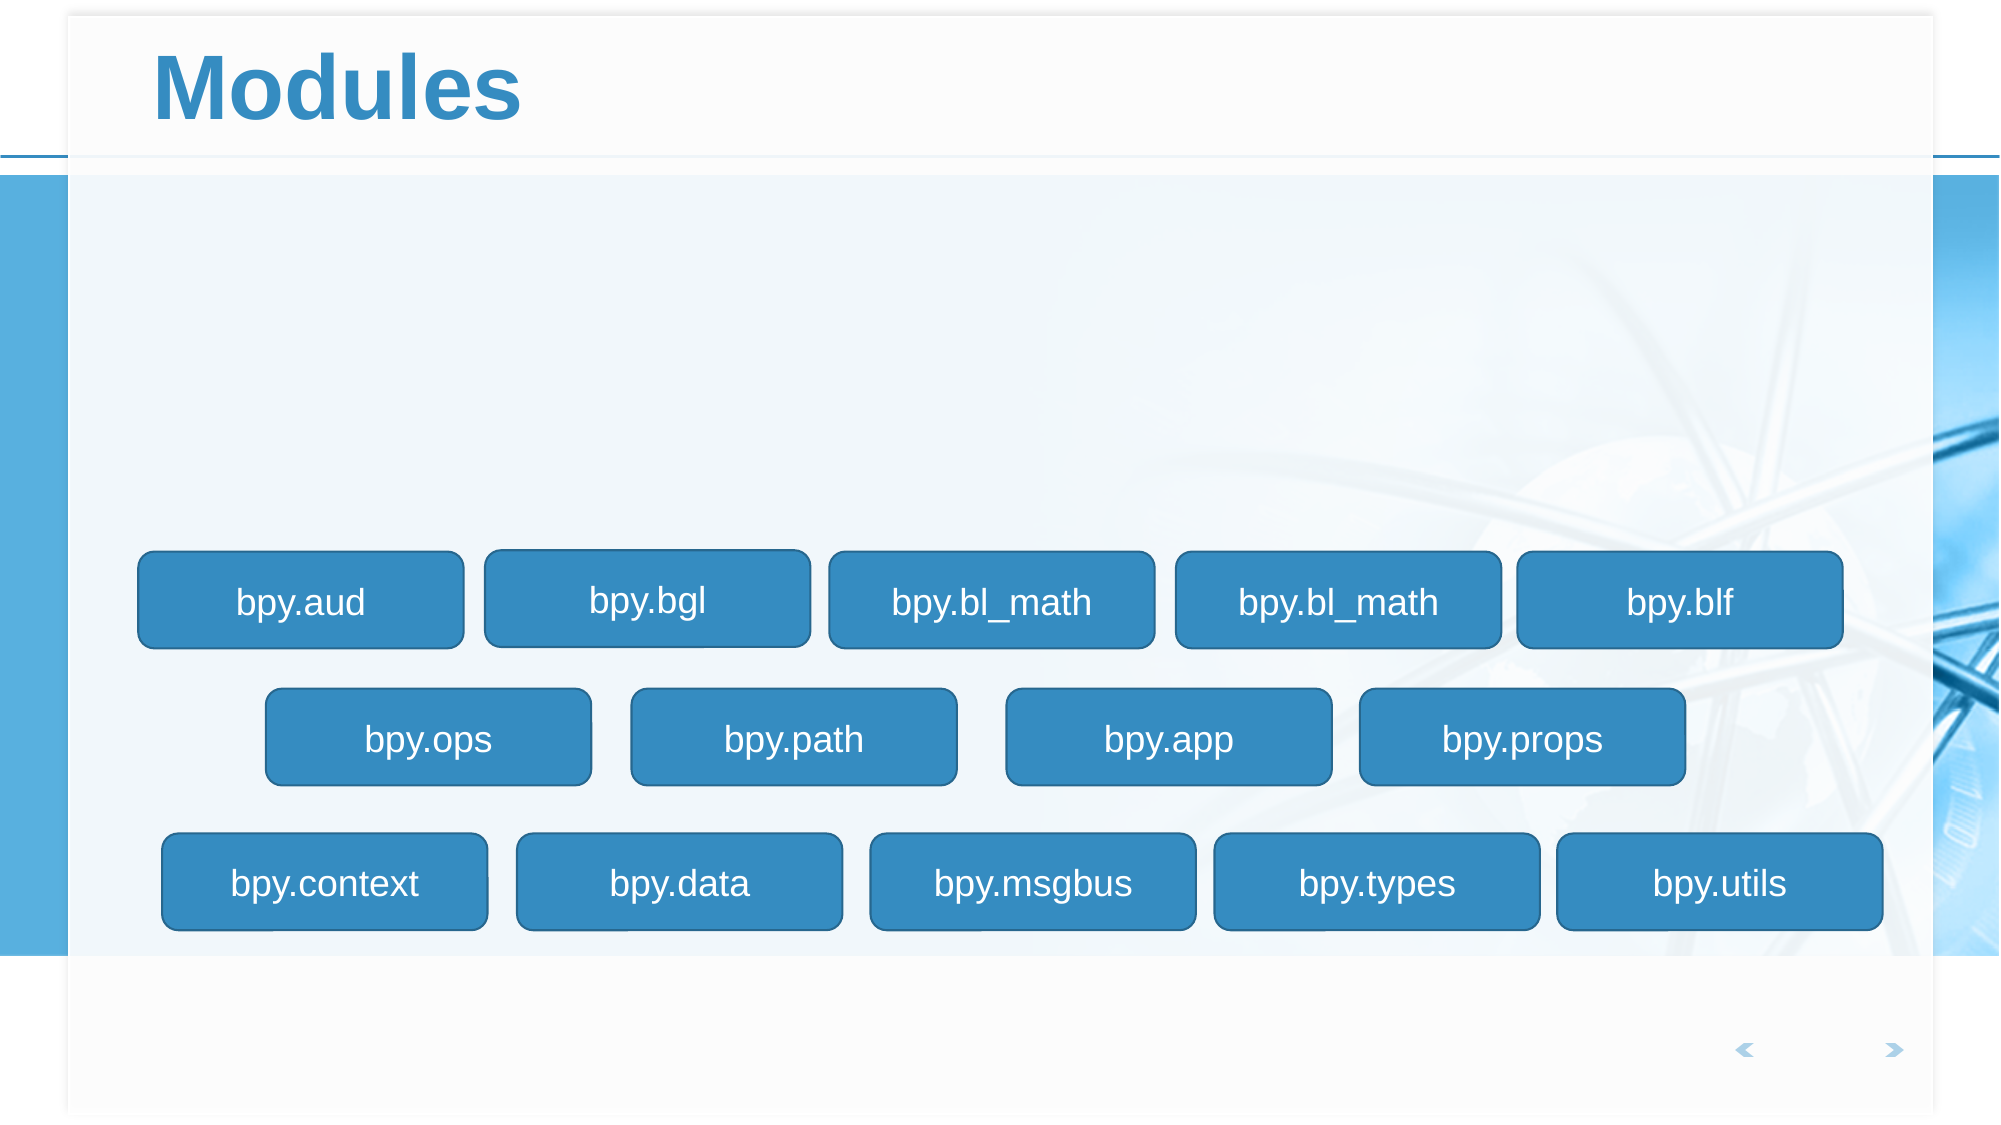

# Modules
bpy.bgl
bpy.aud
bpy.bl_math
bpy.bl_math
bpy.blf
bpy.ops
bpy.path
bpy.app
bpy.props
bpy.context
bpy.data
bpy.msgbus
bpy.types
bpy.utils